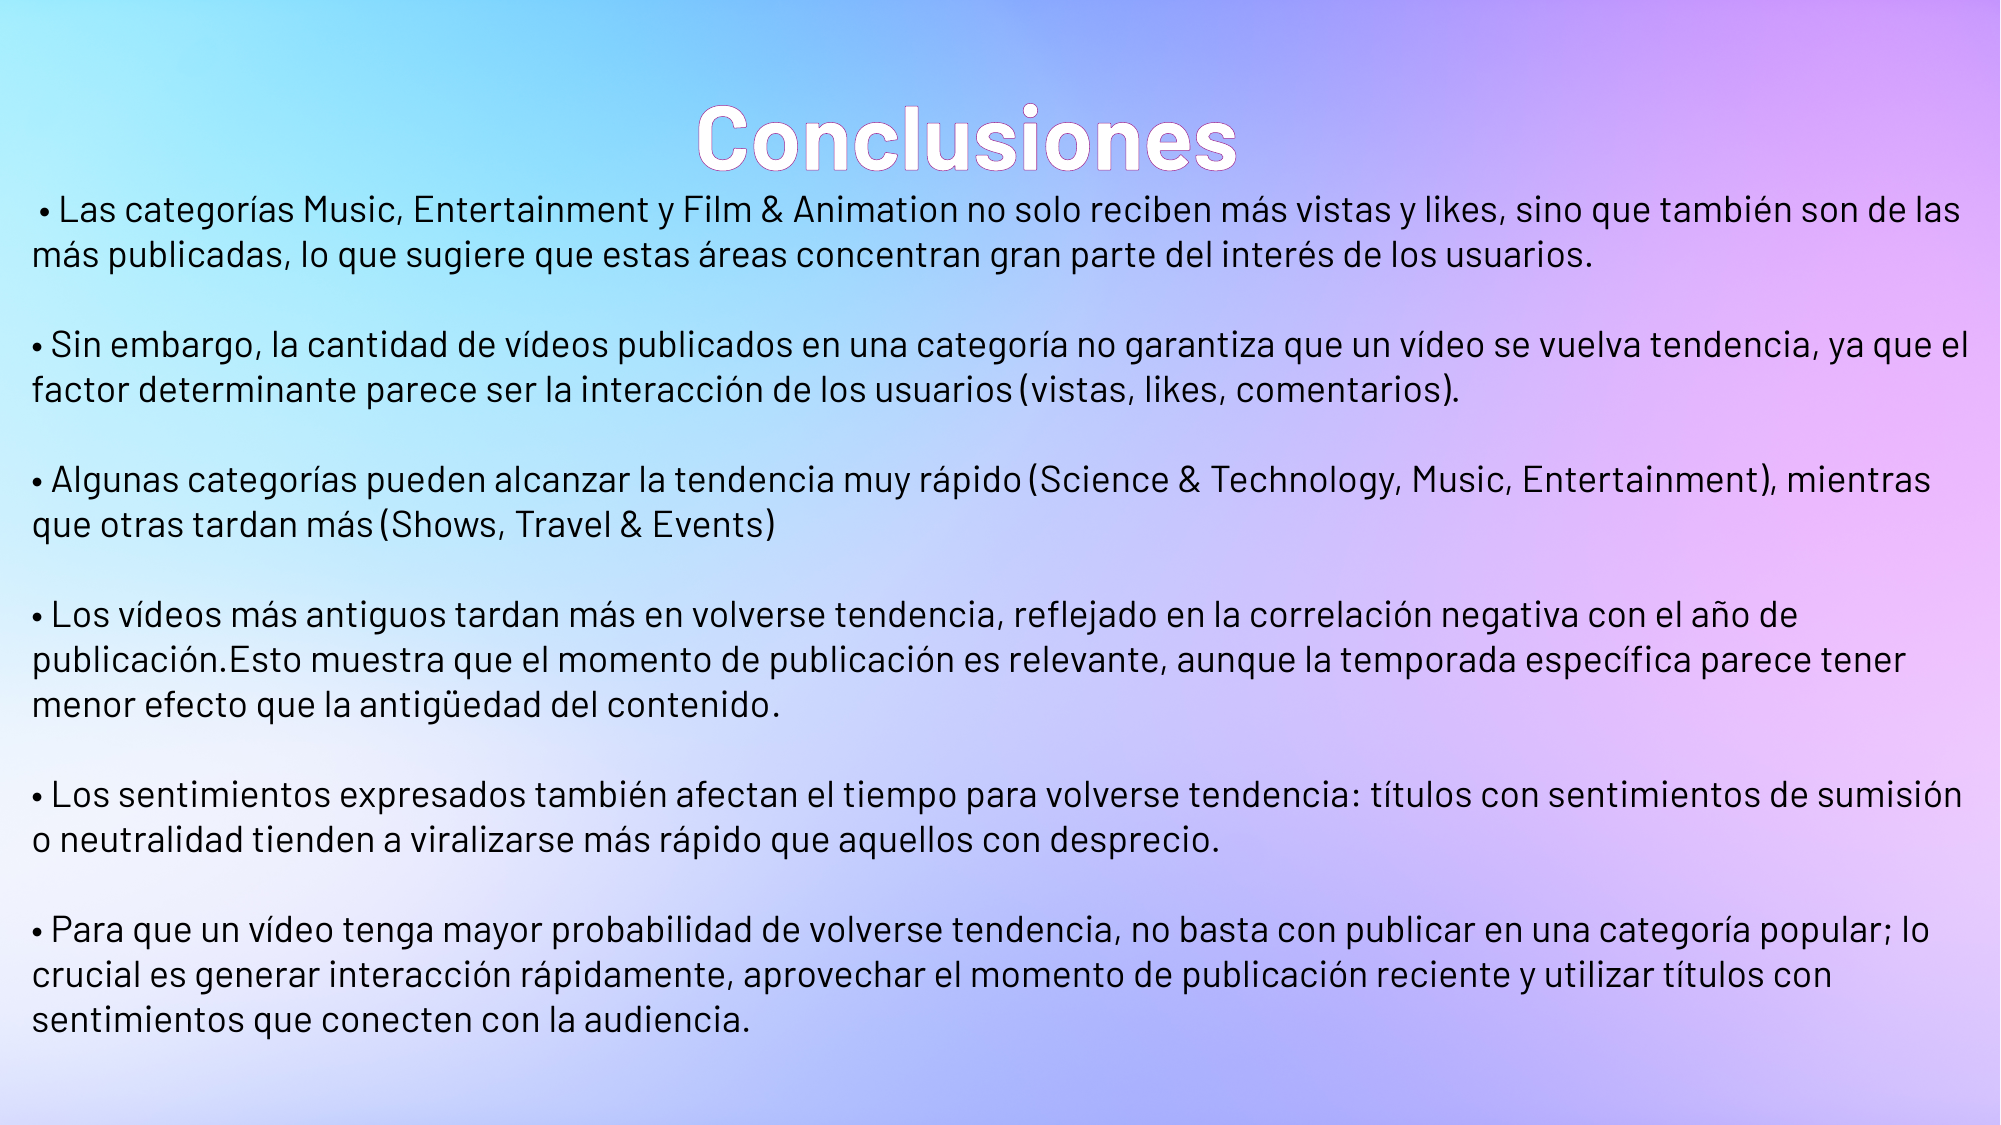

# Conclusiones
 • Las categorías Music, Entertainment y Film & Animation no solo reciben más vistas y likes, sino que también son de las más publicadas, lo que sugiere que estas áreas concentran gran parte del interés de los usuarios.

• Sin embargo, la cantidad de vídeos publicados en una categoría no garantiza que un vídeo se vuelva tendencia, ya que el factor determinante parece ser la interacción de los usuarios (vistas, likes, comentarios).

• Algunas categorías pueden alcanzar la tendencia muy rápido (Science & Technology, Music, Entertainment), mientras que otras tardan más (Shows, Travel & Events)

• Los vídeos más antiguos tardan más en volverse tendencia, reflejado en la correlación negativa con el año de publicación.Esto muestra que el momento de publicación es relevante, aunque la temporada específica parece tener menor efecto que la antigüedad del contenido.

• Los sentimientos expresados también afectan el tiempo para volverse tendencia: títulos con sentimientos de sumisión o neutralidad tienden a viralizarse más rápido que aquellos con desprecio.

• Para que un vídeo tenga mayor probabilidad de volverse tendencia, no basta con publicar en una categoría popular; lo crucial es generar interacción rápidamente, aprovechar el momento de publicación reciente y utilizar títulos con sentimientos que conecten con la audiencia.

12